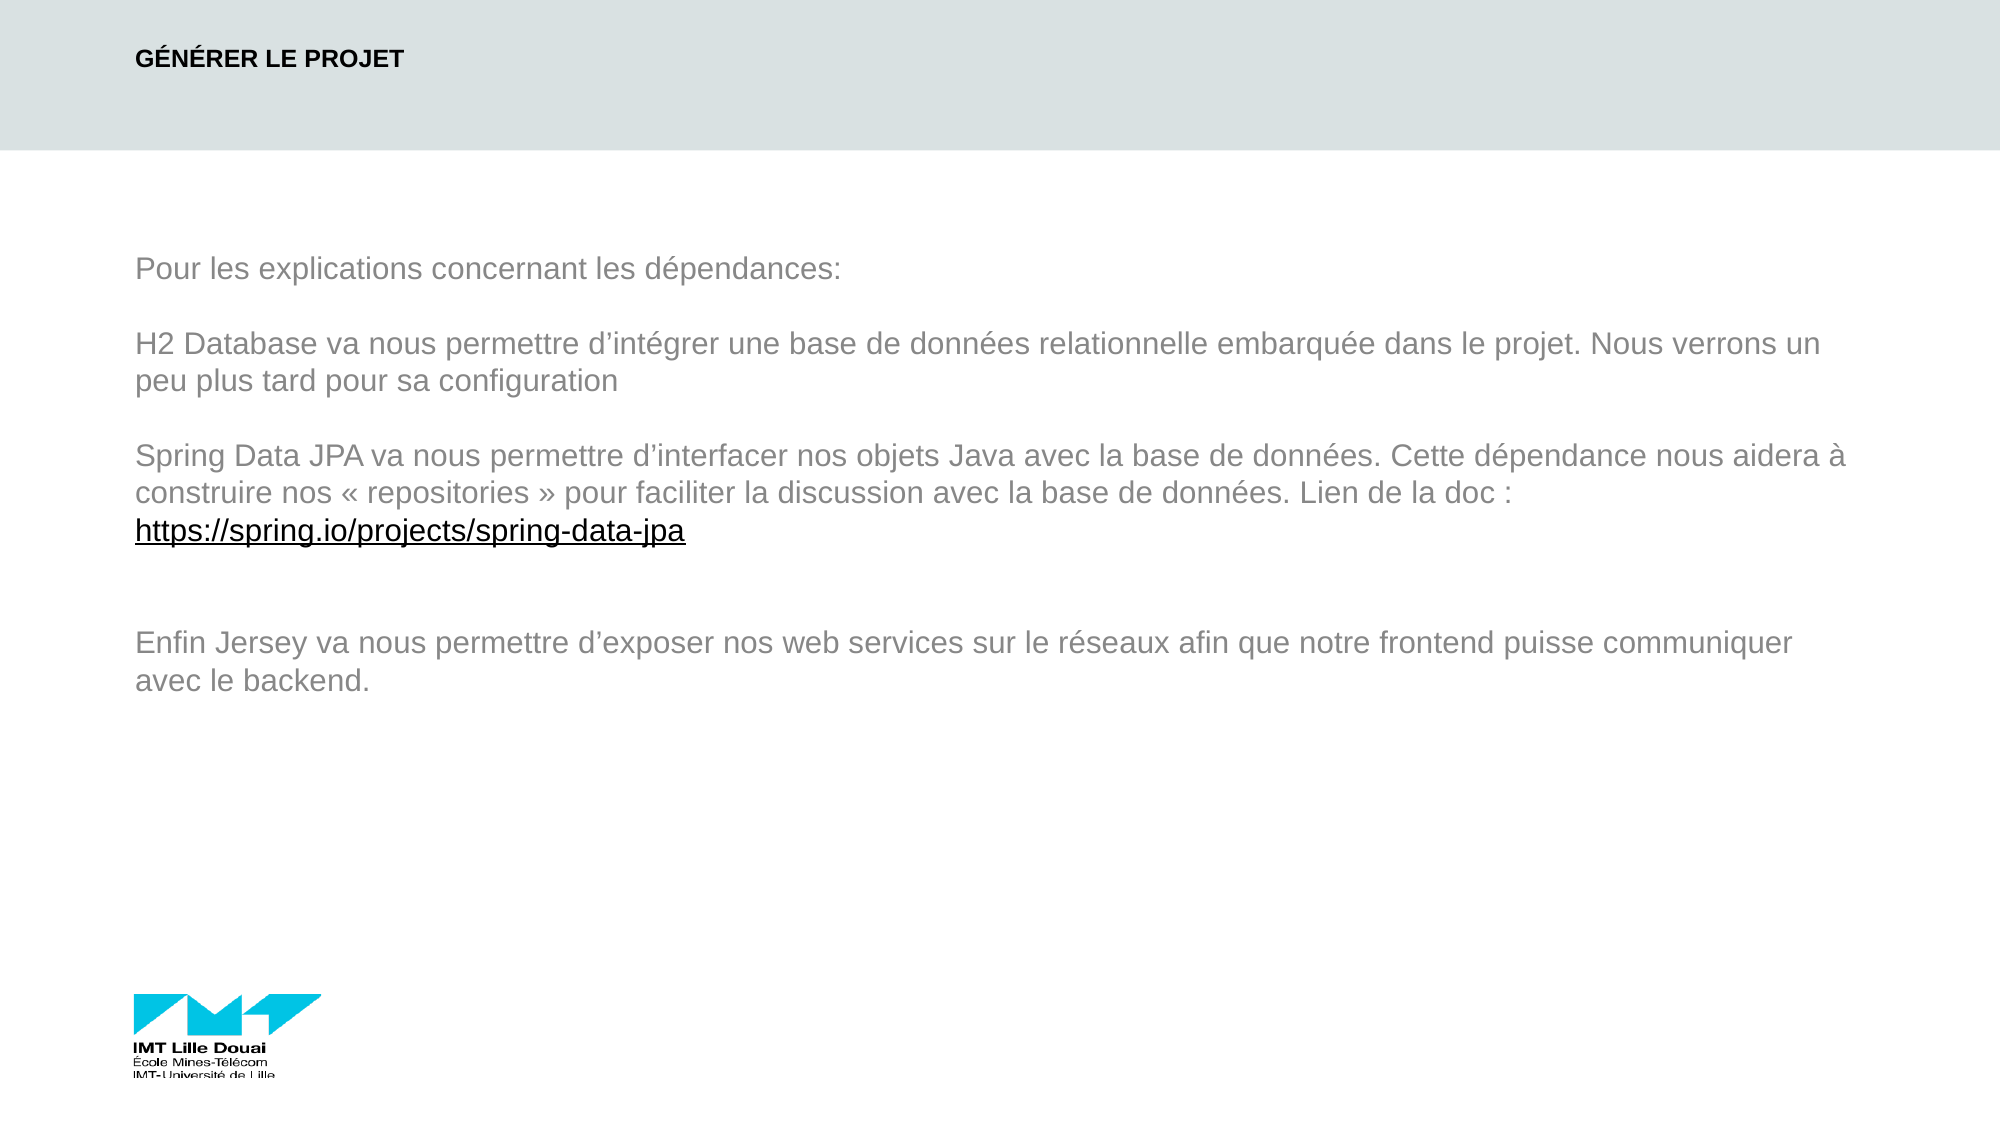

# Générer le projet

Pour les explications concernant les dépendances:

H2 Database va nous permettre d’intégrer une base de données relationnelle embarquée dans le projet. Nous verrons un peu plus tard pour sa configuration

Spring Data JPA va nous permettre d’interfacer nos objets Java avec la base de données. Cette dépendance nous aidera à construire nos « repositories » pour faciliter la discussion avec la base de données. Lien de la doc :  https://spring.io/projects/spring-data-jpa

Enfin Jersey va nous permettre d’exposer nos web services sur le réseaux afin que notre frontend puisse communiquer avec le backend.